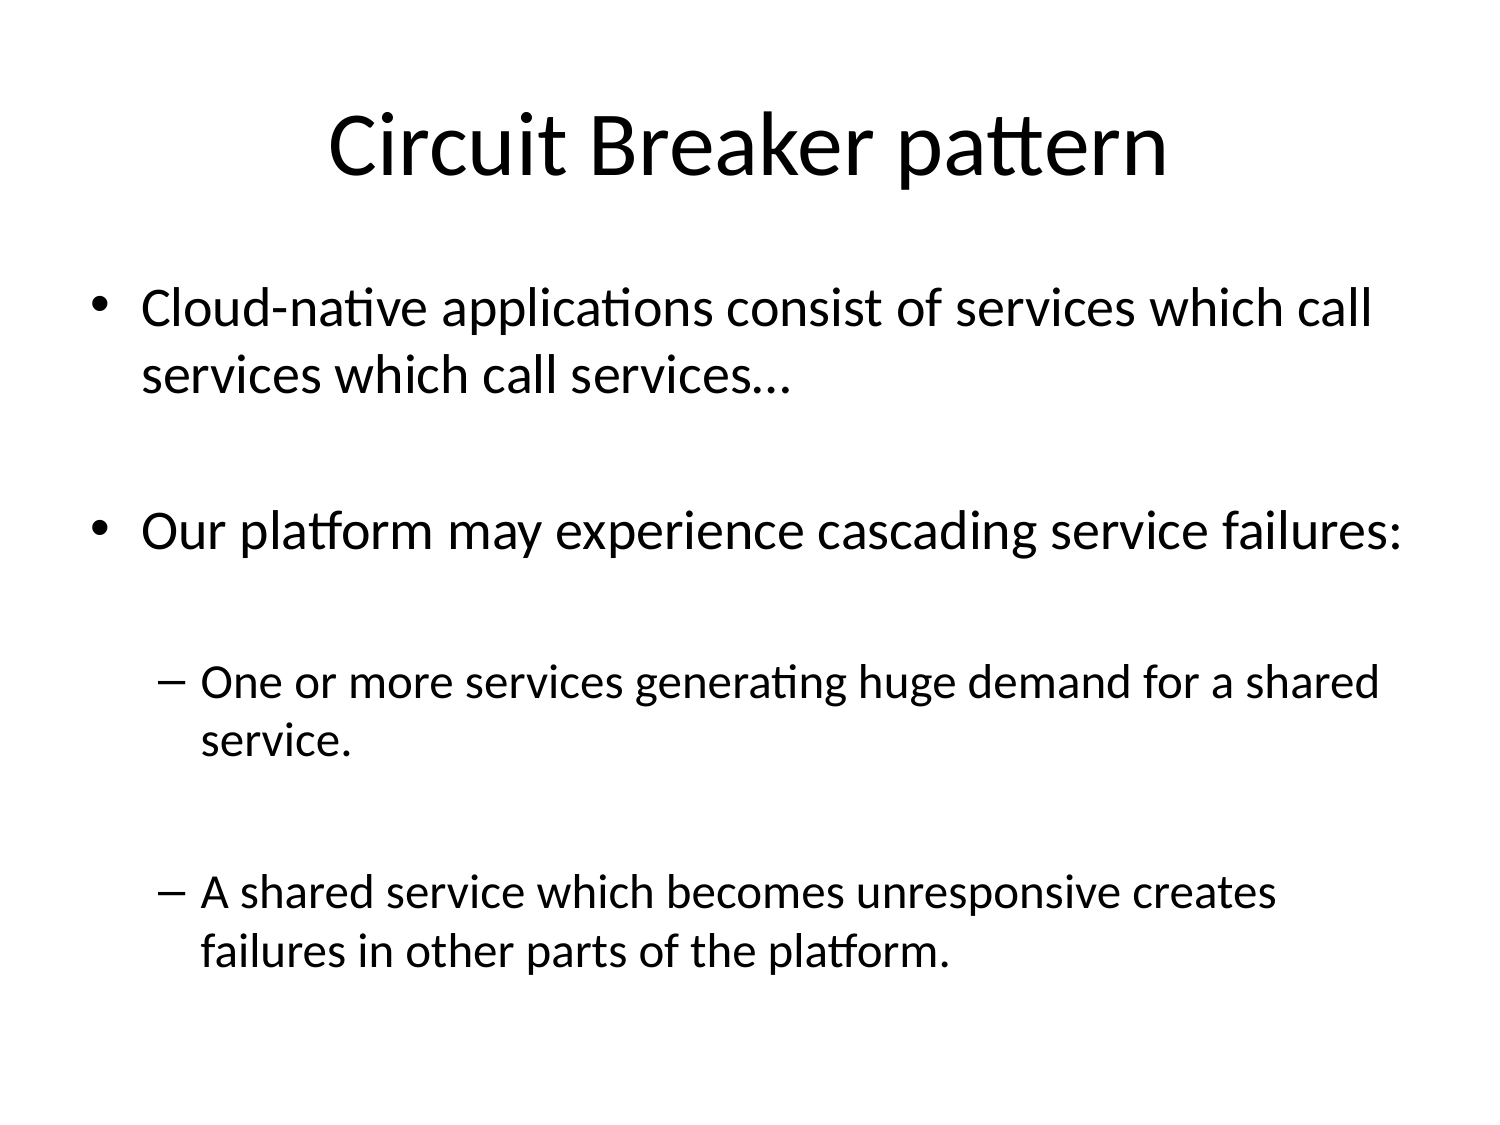

# Circuit Breaker pattern
Cloud-native applications consist of services which call services which call services…

Our platform may experience cascading service failures:

One or more services generating huge demand for a shared service.

A shared service which becomes unresponsive creates failures in other parts of the platform.